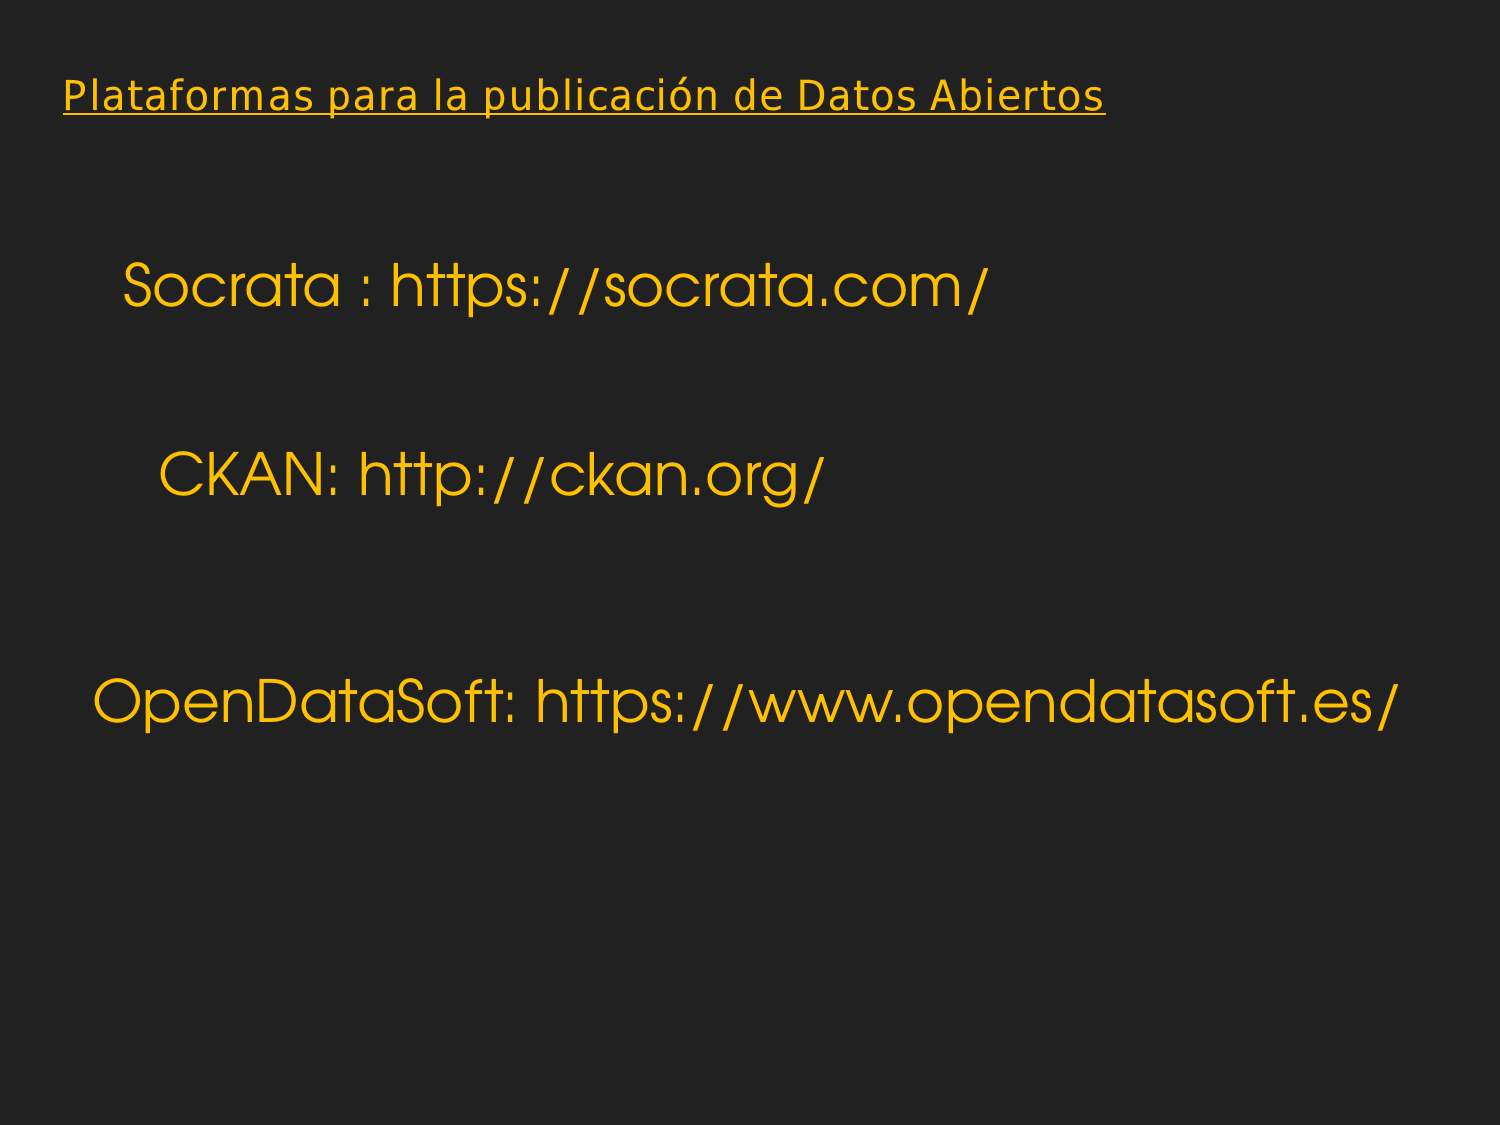

Plataformas para la publicación de Datos Abiertos

Socrata : https://socrata.com/
CKAN: http://ckan.org/
OpenDataSoft: https://www.opendatasoft.es/